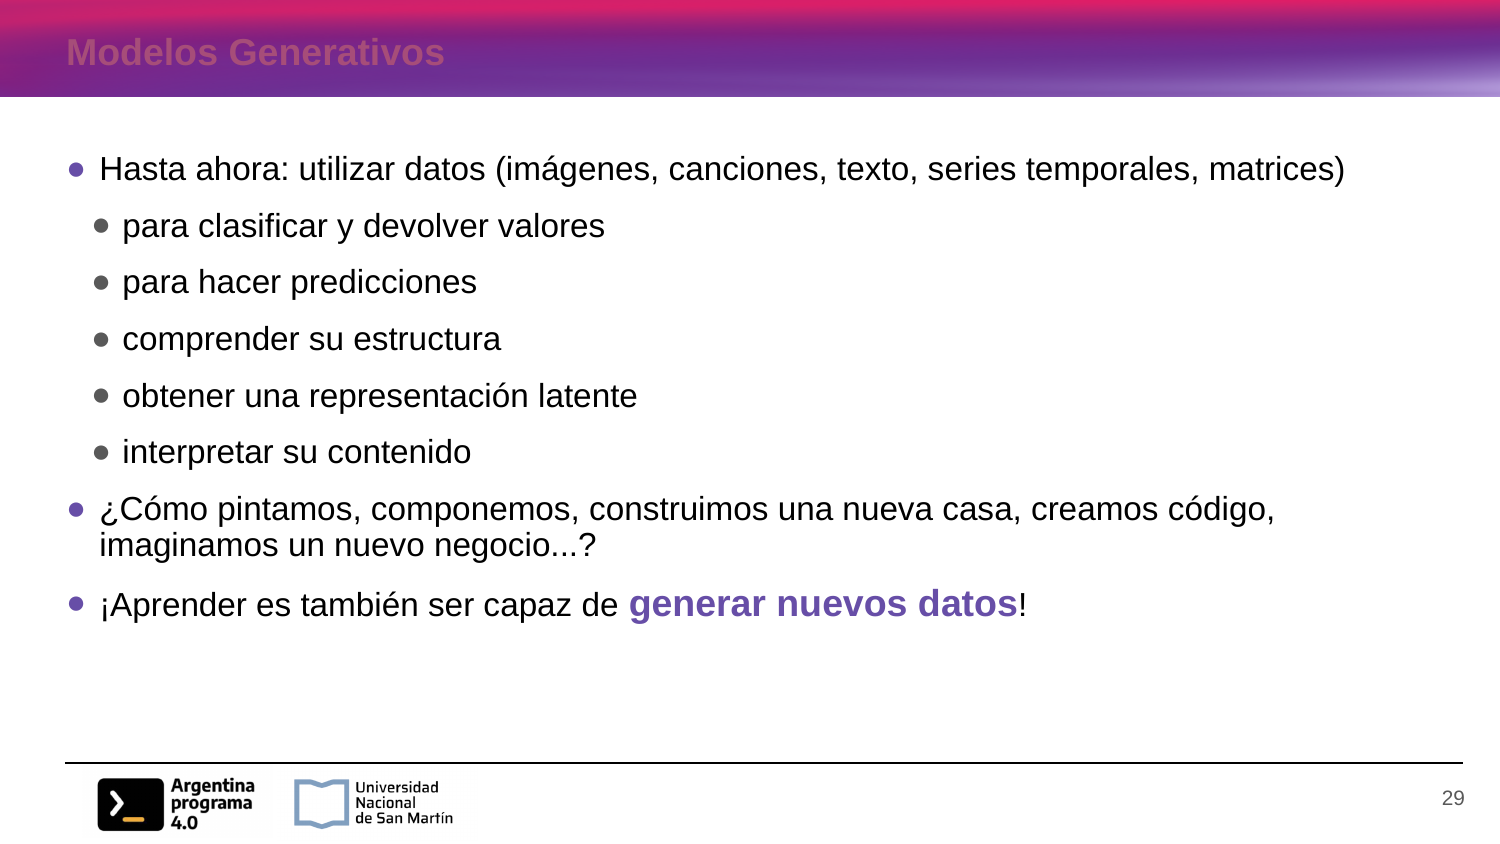

# Modelos Generativos
Hasta ahora: utilizar datos (imágenes, canciones, texto, series temporales, matrices)
para clasificar y devolver valores
para hacer predicciones
comprender su estructura
obtener una representación latente
interpretar su contenido
¿Cómo pintamos, componemos, construimos una nueva casa, creamos código, imaginamos un nuevo negocio...?
¡Aprender es también ser capaz de generar nuevos datos!
29